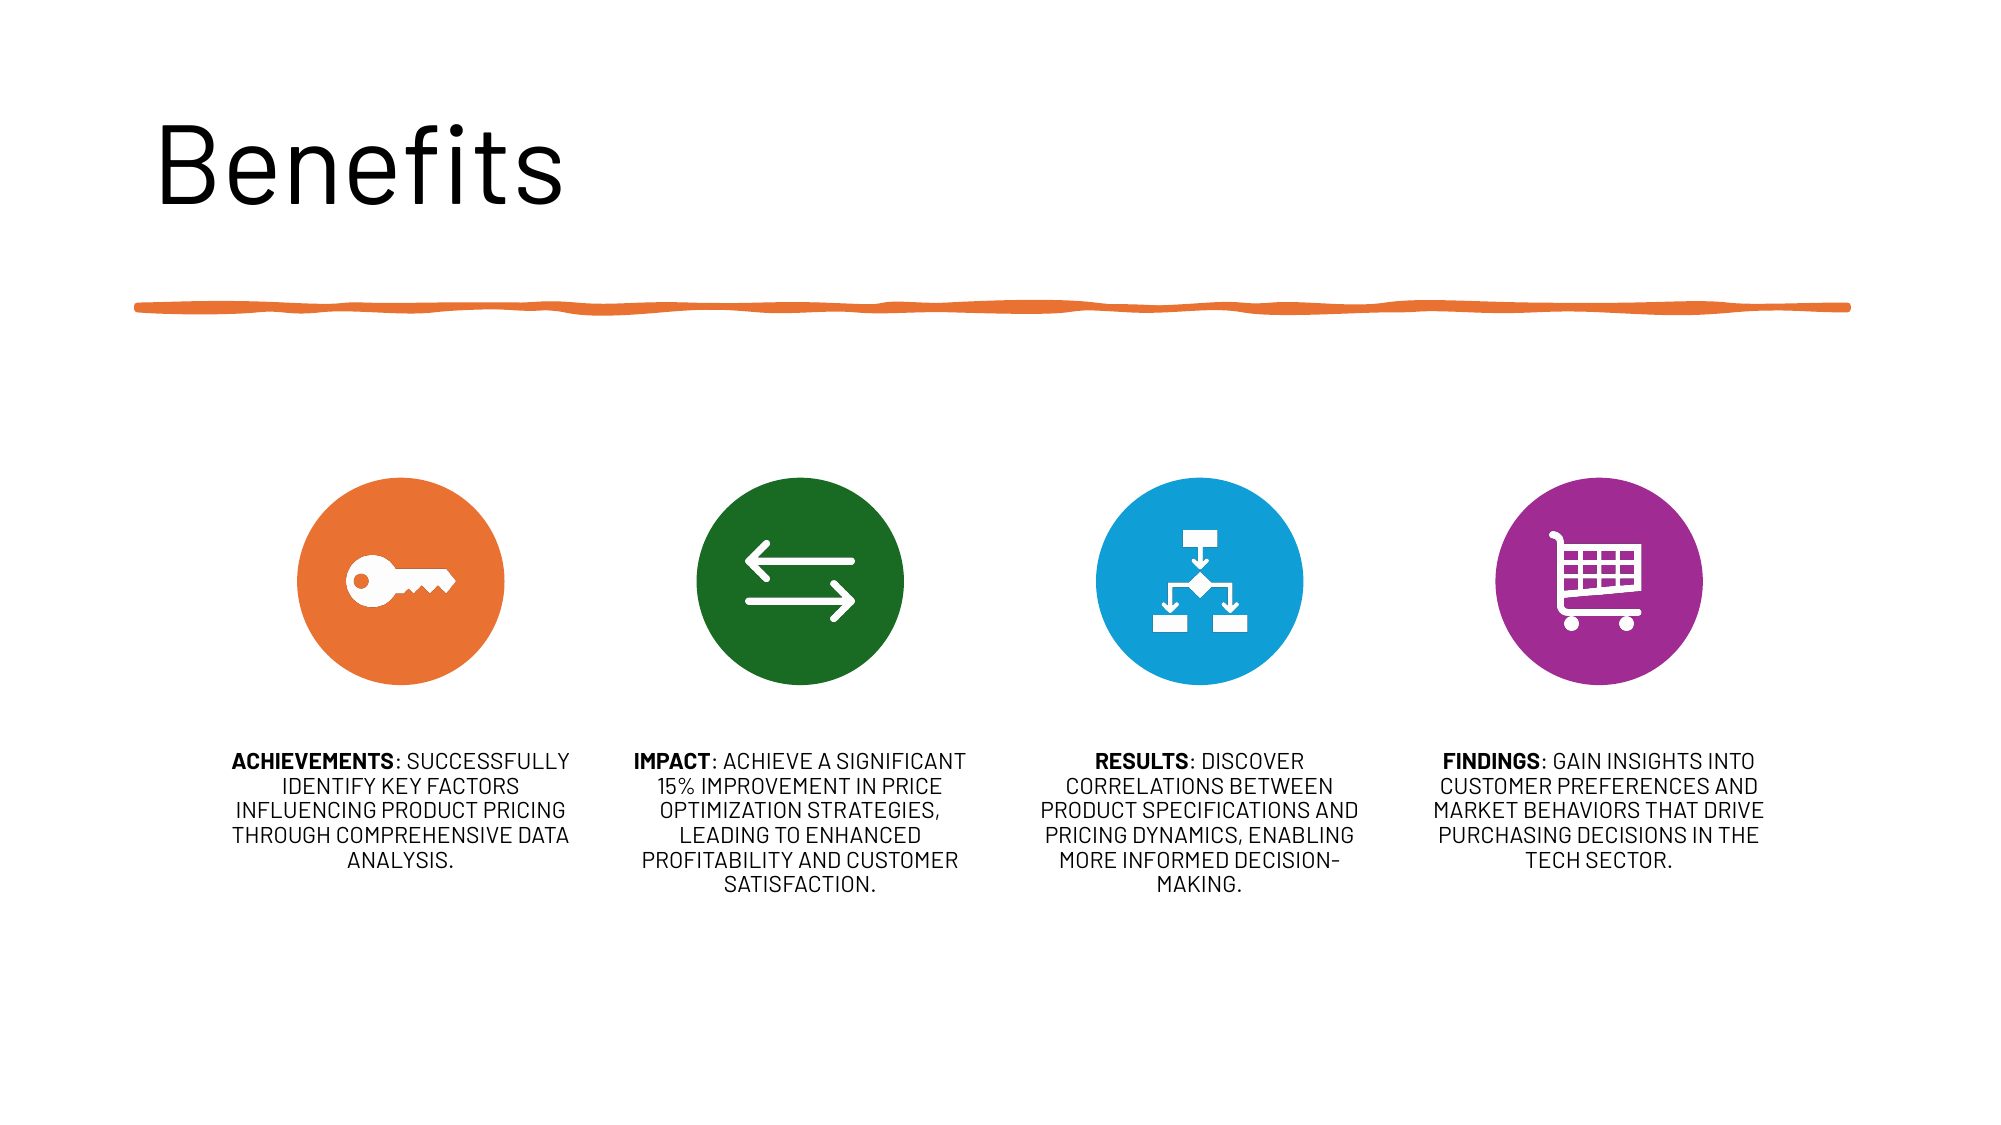

# Benefits

Achievements: Successfully identify key factors influencing product pricing through comprehensive data analysis.
Impact: Achieve a significant 15% improvement in price optimization strategies, leading to enhanced profitability and customer satisfaction.
Results: Discover correlations between product specifications and pricing dynamics, enabling more informed decision-making.
Findings: Gain insights into customer preferences and market behaviors that drive purchasing decisions in the tech sector.